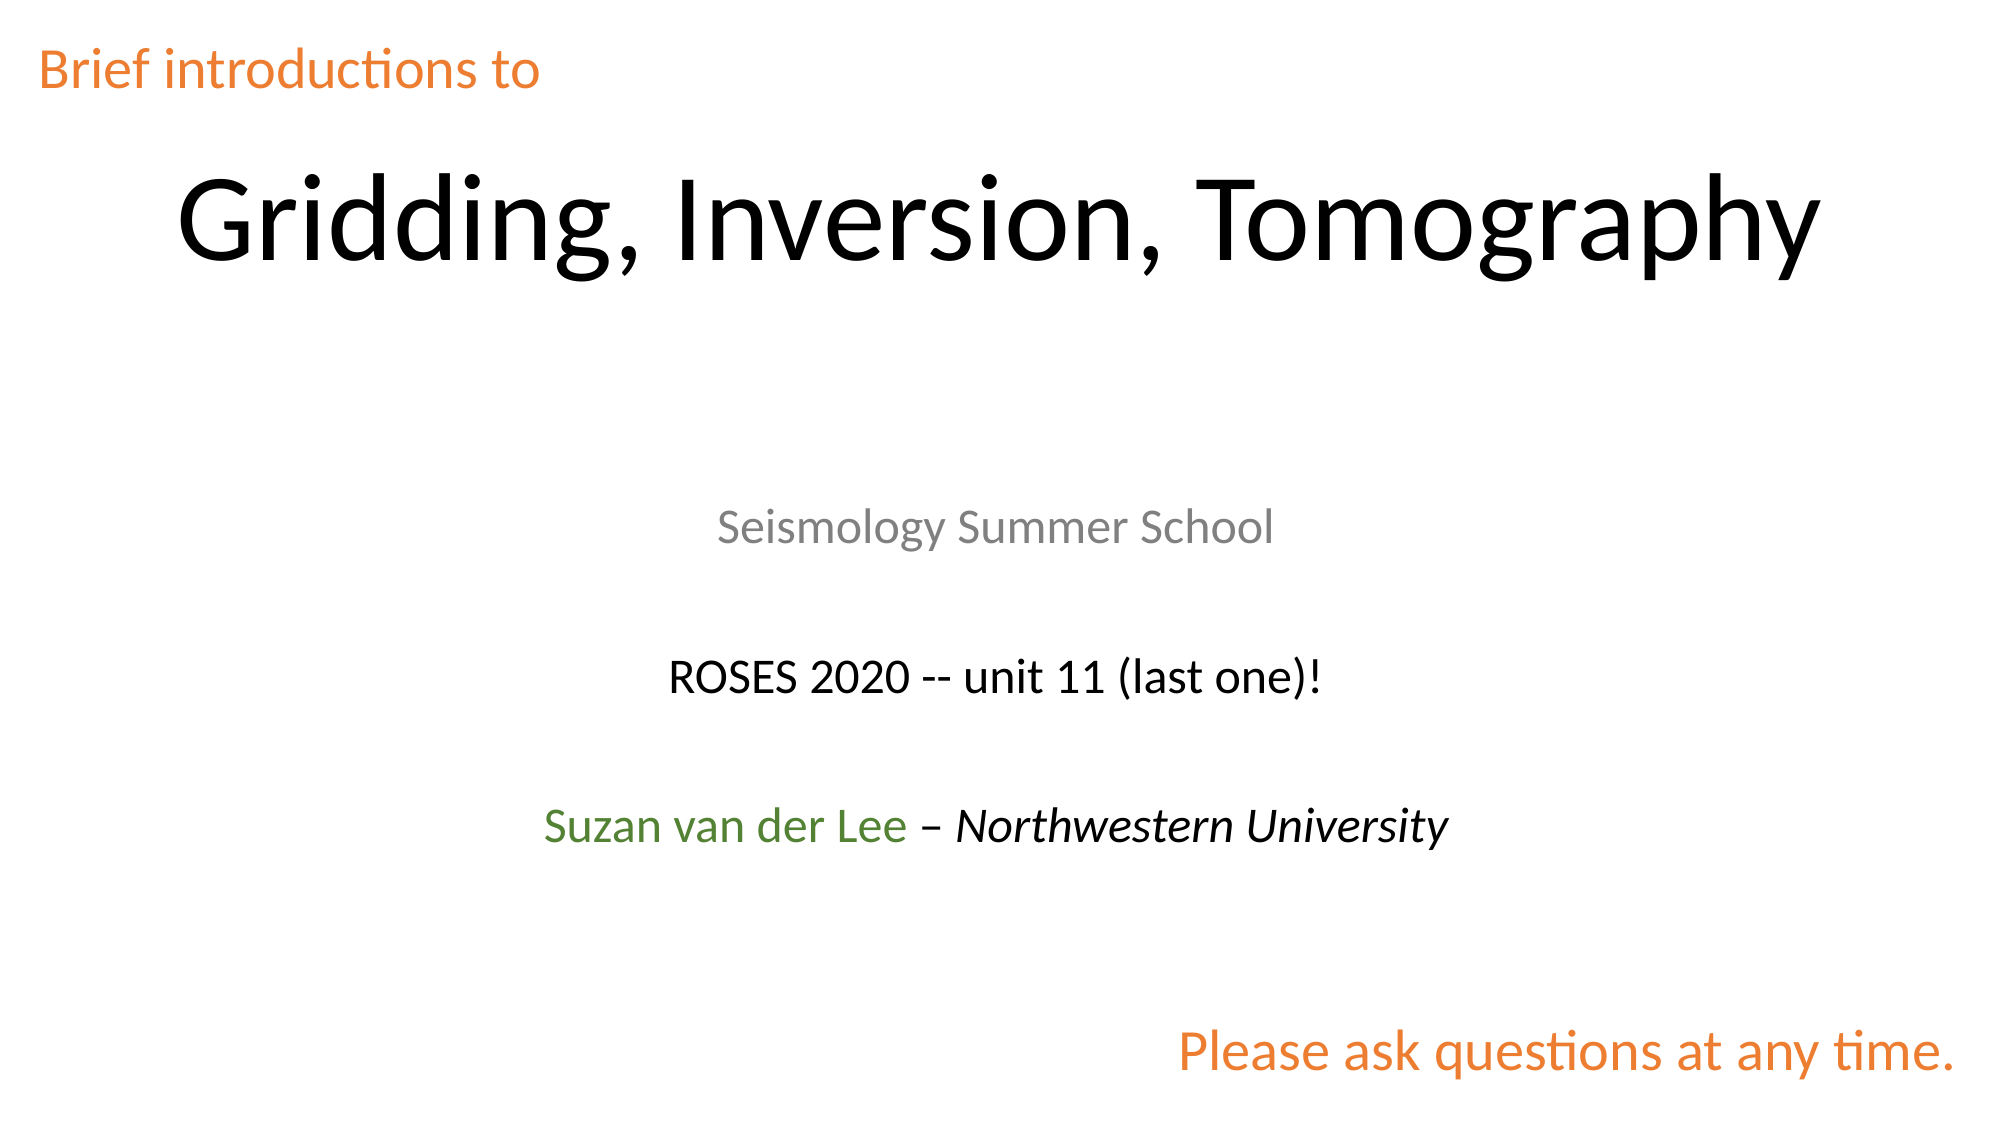

Brief introductions to
# Gridding, Inversion, Tomography

Seismology Summer School

ROSES 2020 -- unit 11 (last one)!

Suzan van der Lee – Northwestern University
Please ask questions at any time.